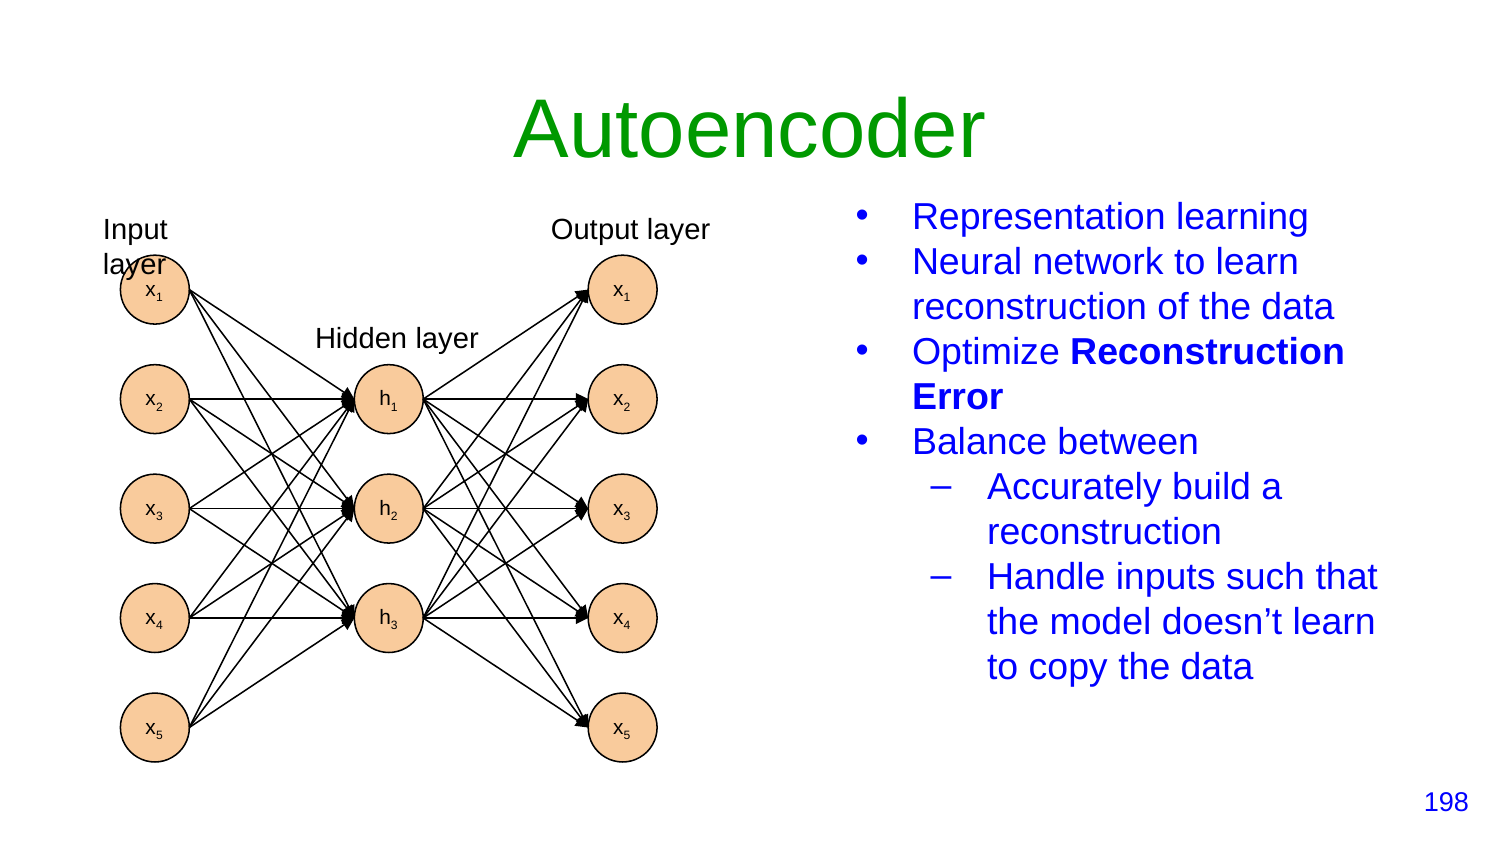

# Autoencoder
Representation learning
Neural network to learn reconstruction of the data
Optimize Reconstruction Error
Balance between
Accurately build a reconstruction
Handle inputs such that the model doesn’t learn to copy the data
Input layer
Output layer
x1
x1
Hidden layer
x2
h1
x2
x3
h2
x3
x4
h3
x4
x5
x5
198